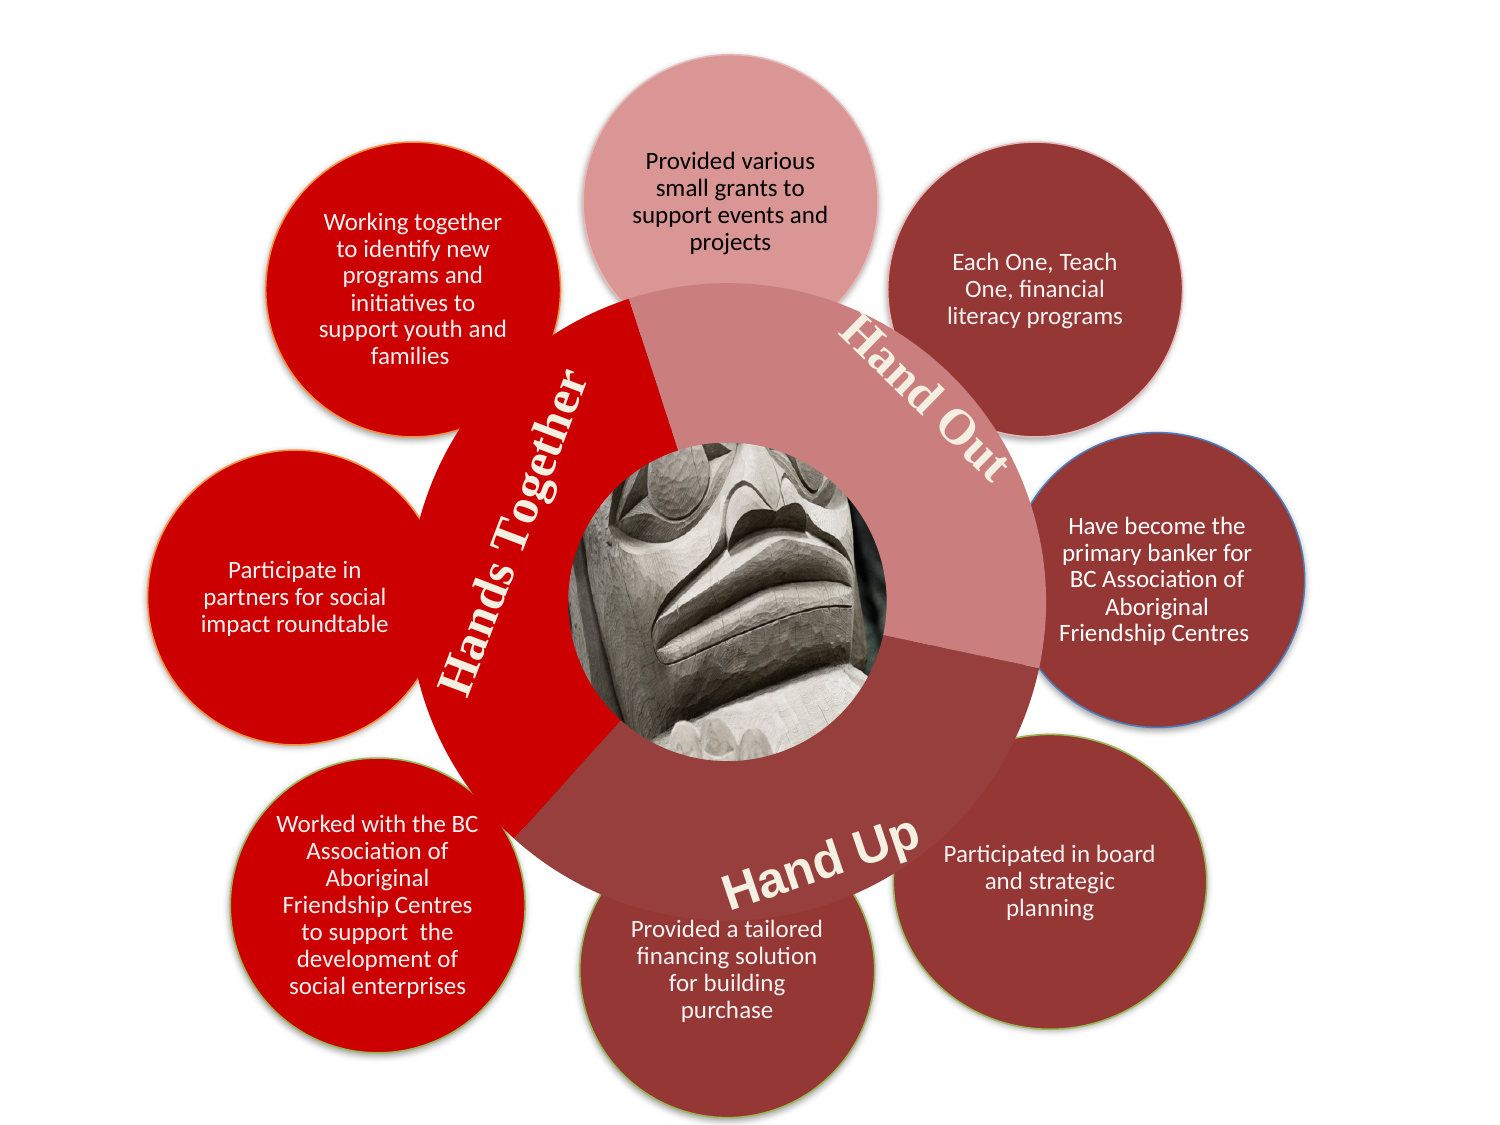

Provided various small grants to support events and projects
Each One, Teach One, financial literacy programs
Have become the primary banker for BC Association of Aboriginal Friendship Centres
Participated in board and strategic planning
Provided a tailored financing solution for building purchase
Worked with the BC Association of Aboriginal Friendship Centres to support  the development of social enterprises
Participate in partners for social impact roundtable
Working together to identify new programs and initiatives to support youth and families

### Chart

| Category | Sales |
|---|---|
| hand up | 33.0 |
| hands together | 33.0 |
| hands out | 33.0 |

Hand Up
Hand Up